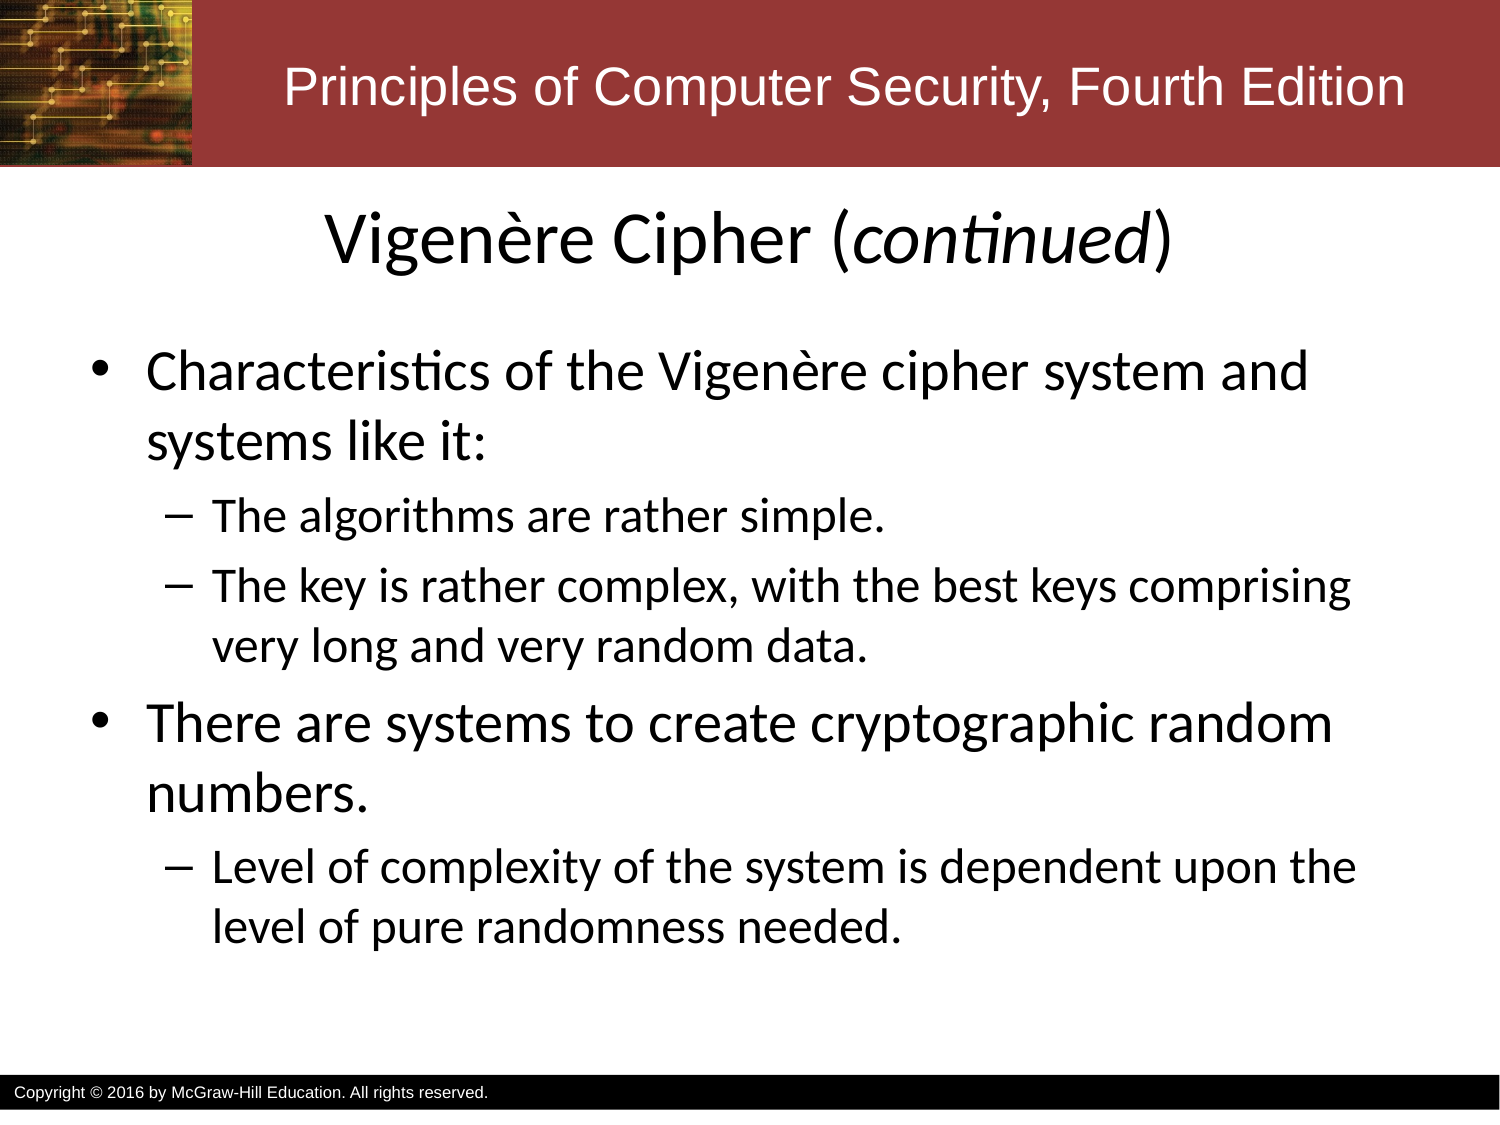

# Vigenère Cipher (continued)
Characteristics of the Vigenère cipher system and systems like it:
The algorithms are rather simple.
The key is rather complex, with the best keys comprising very long and very random data.
There are systems to create cryptographic random numbers.
Level of complexity of the system is dependent upon the level of pure randomness needed.